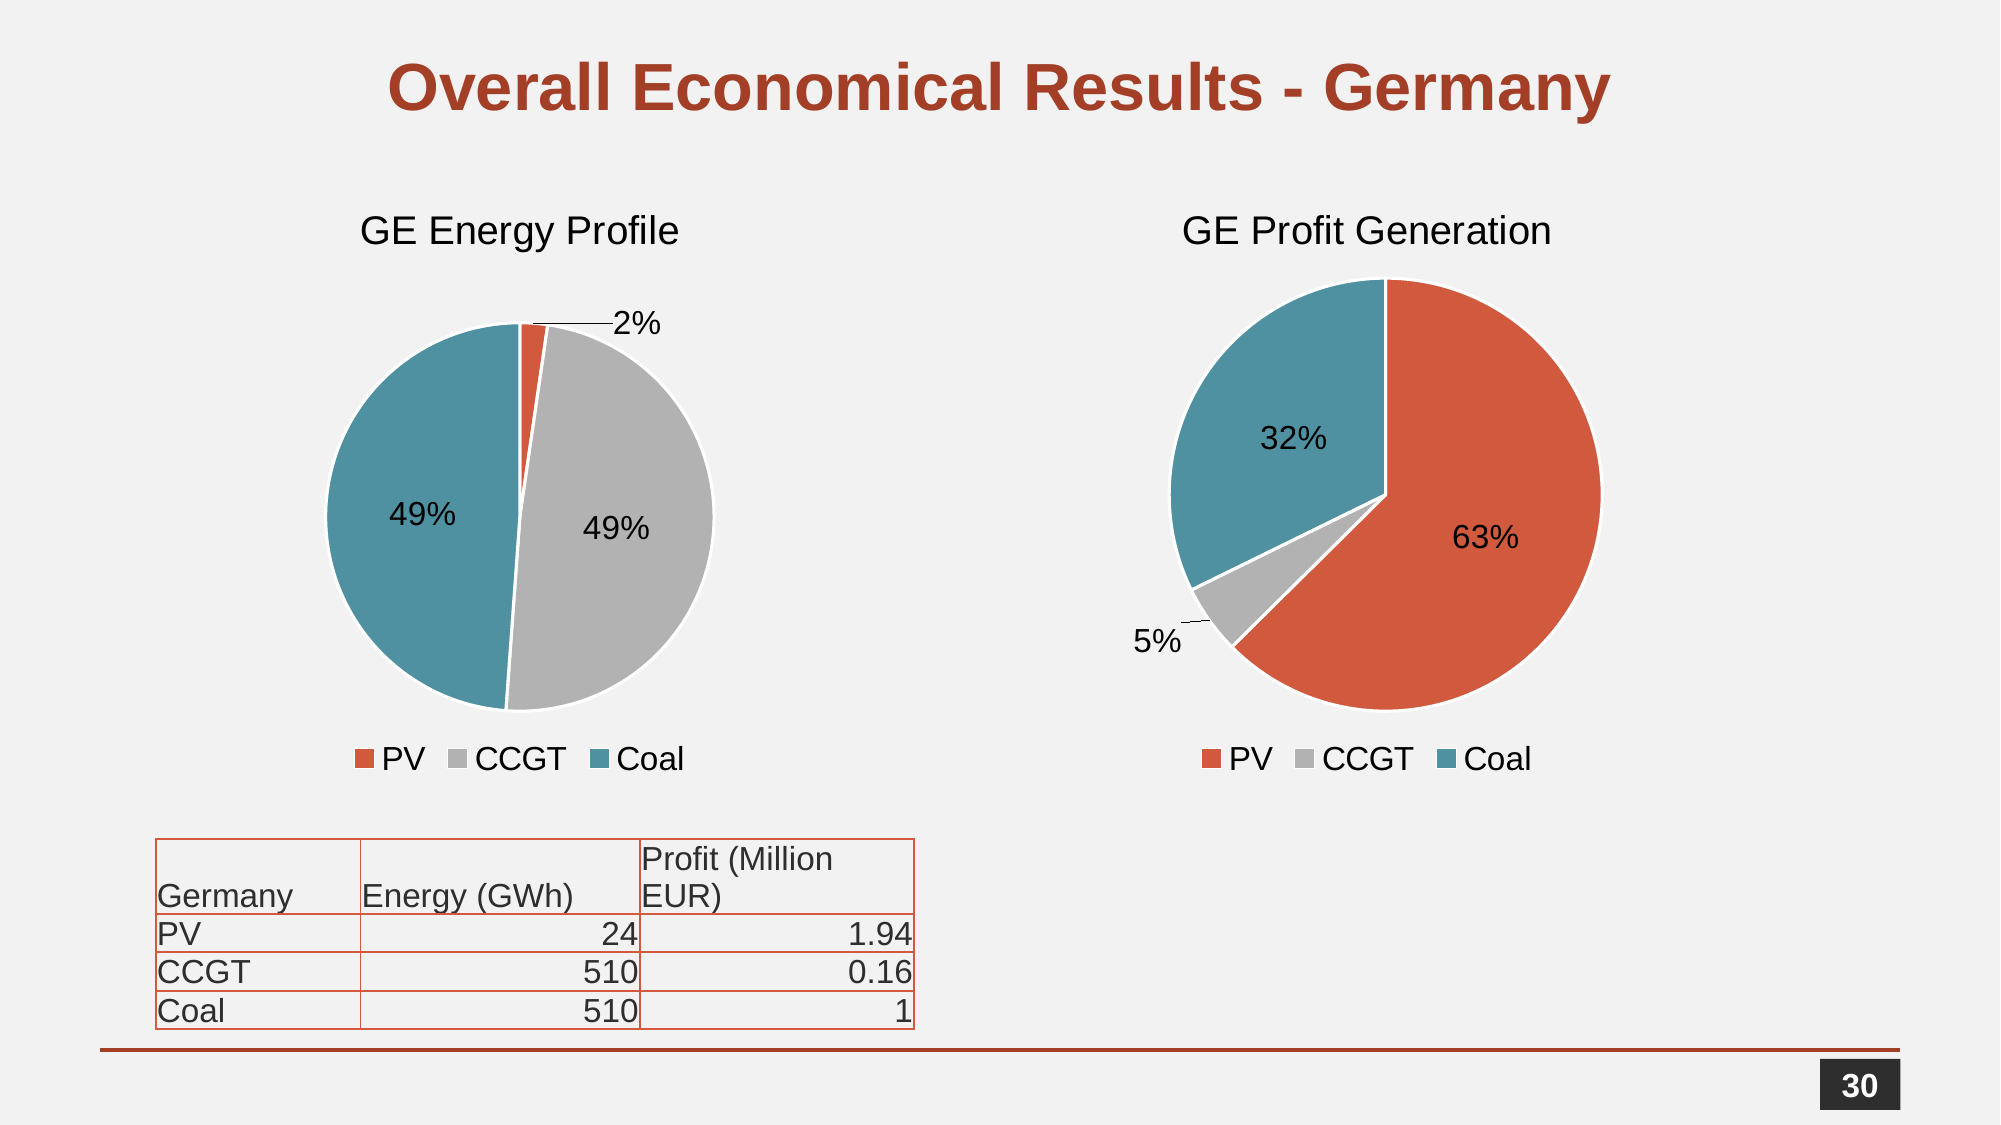

# Overall Economical Results - Germany

### Chart: GE Energy Profile

| Category |  |
|---|---|
| PV | 24005.0 |
| CCGT | 510000.0 |
| Coal | 510000.0 |

### Chart: GE Profit Generation

| Category |  |
|---|---|
| PV | 1.94 |
| CCGT | 0.16 |
| Coal | 1.0 |
| Germany | Energy (GWh) | Profit (Million EUR) |
| --- | --- | --- |
| PV | 24 | 1.94 |
| CCGT | 510 | 0.16 |
| Coal | 510 | 1 |
30